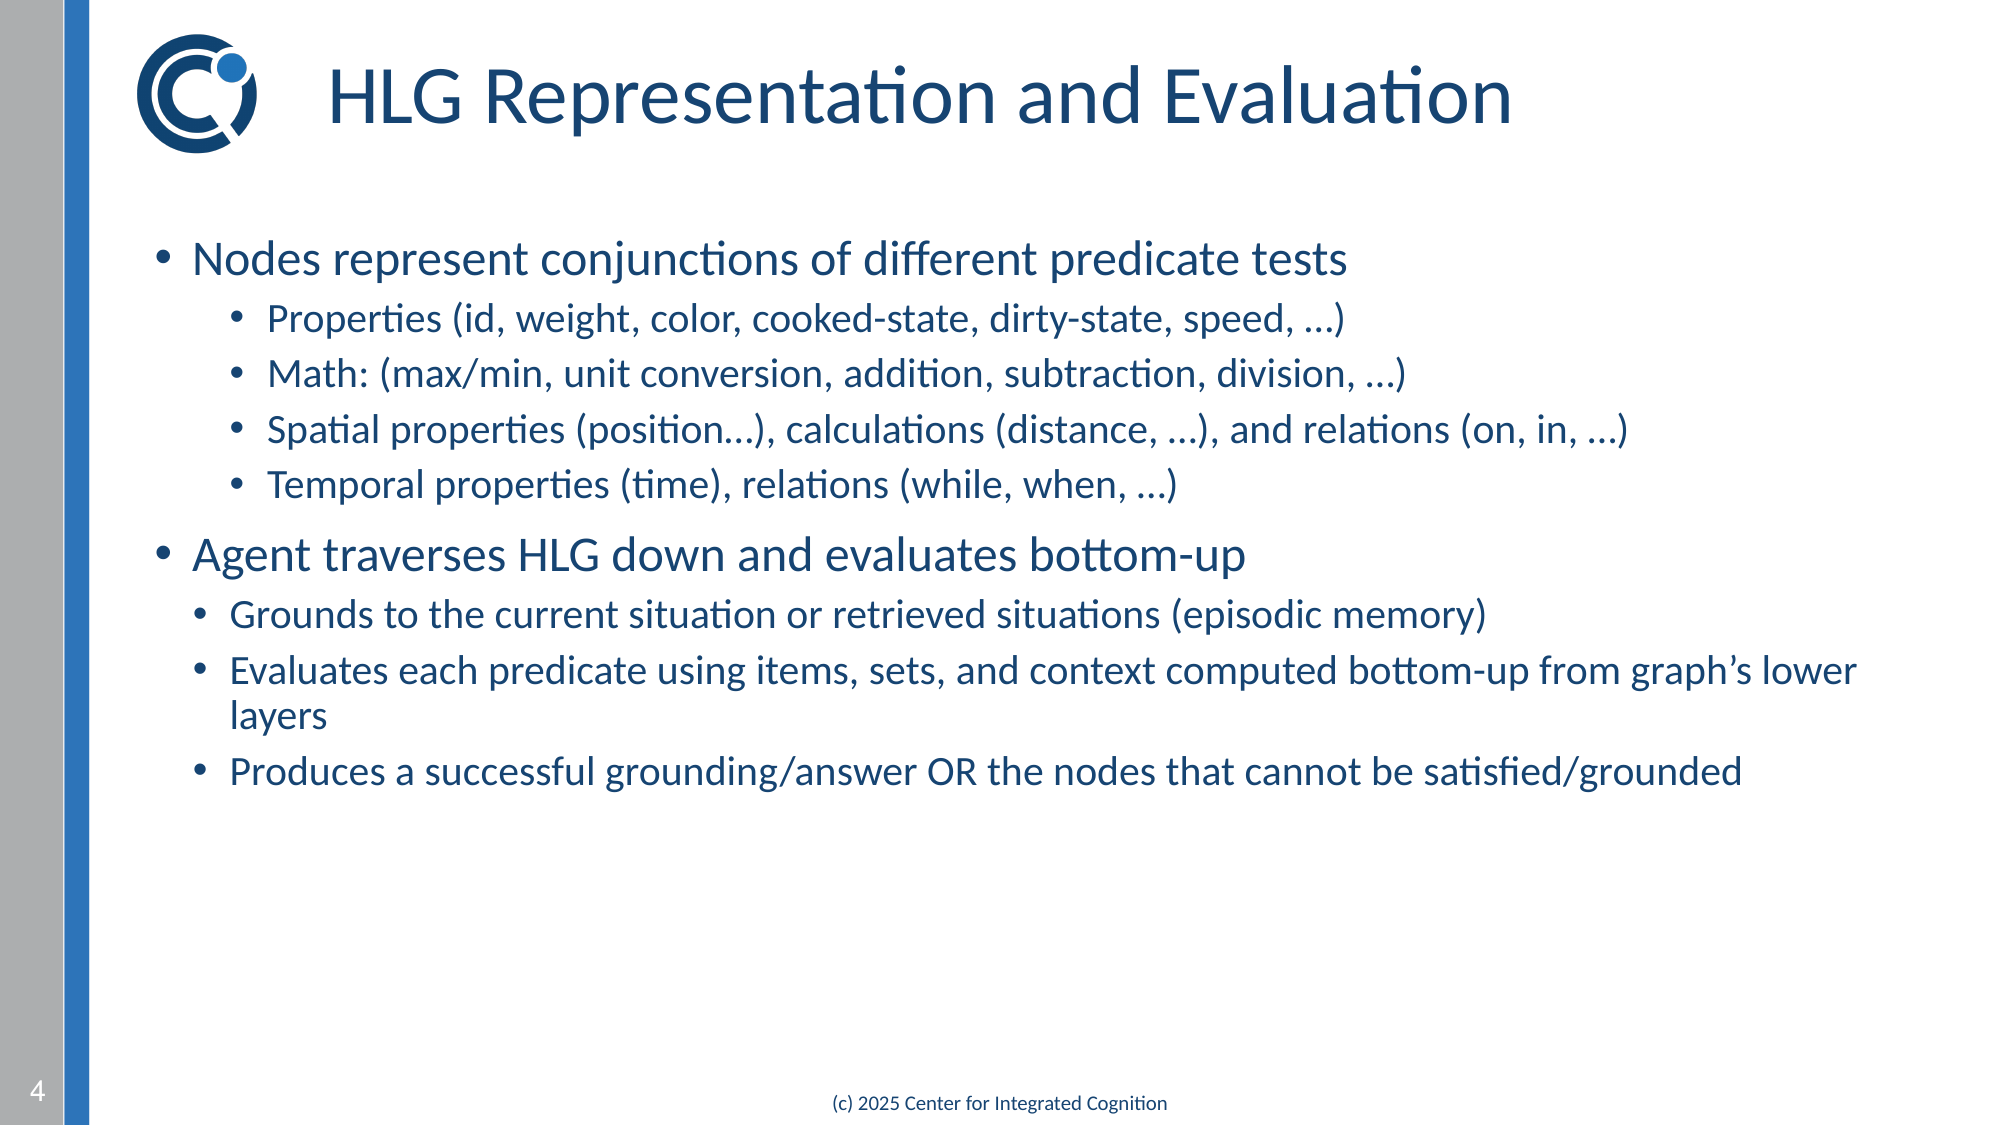

# HLG Representation and Evaluation
Nodes represent conjunctions of different predicate tests
Properties (id, weight, color, cooked-state, dirty-state, speed, …)
Math: (max/min, unit conversion, addition, subtraction, division, …)
Spatial properties (position…), calculations (distance, …), and relations (on, in, …)
Temporal properties (time), relations (while, when, …)
Agent traverses HLG down and evaluates bottom-up
Grounds to the current situation or retrieved situations (episodic memory)
Evaluates each predicate using items, sets, and context computed bottom-up from graph’s lower layers
Produces a successful grounding/answer OR the nodes that cannot be satisfied/grounded

4
(c) 2025 Center for Integrated Cognition